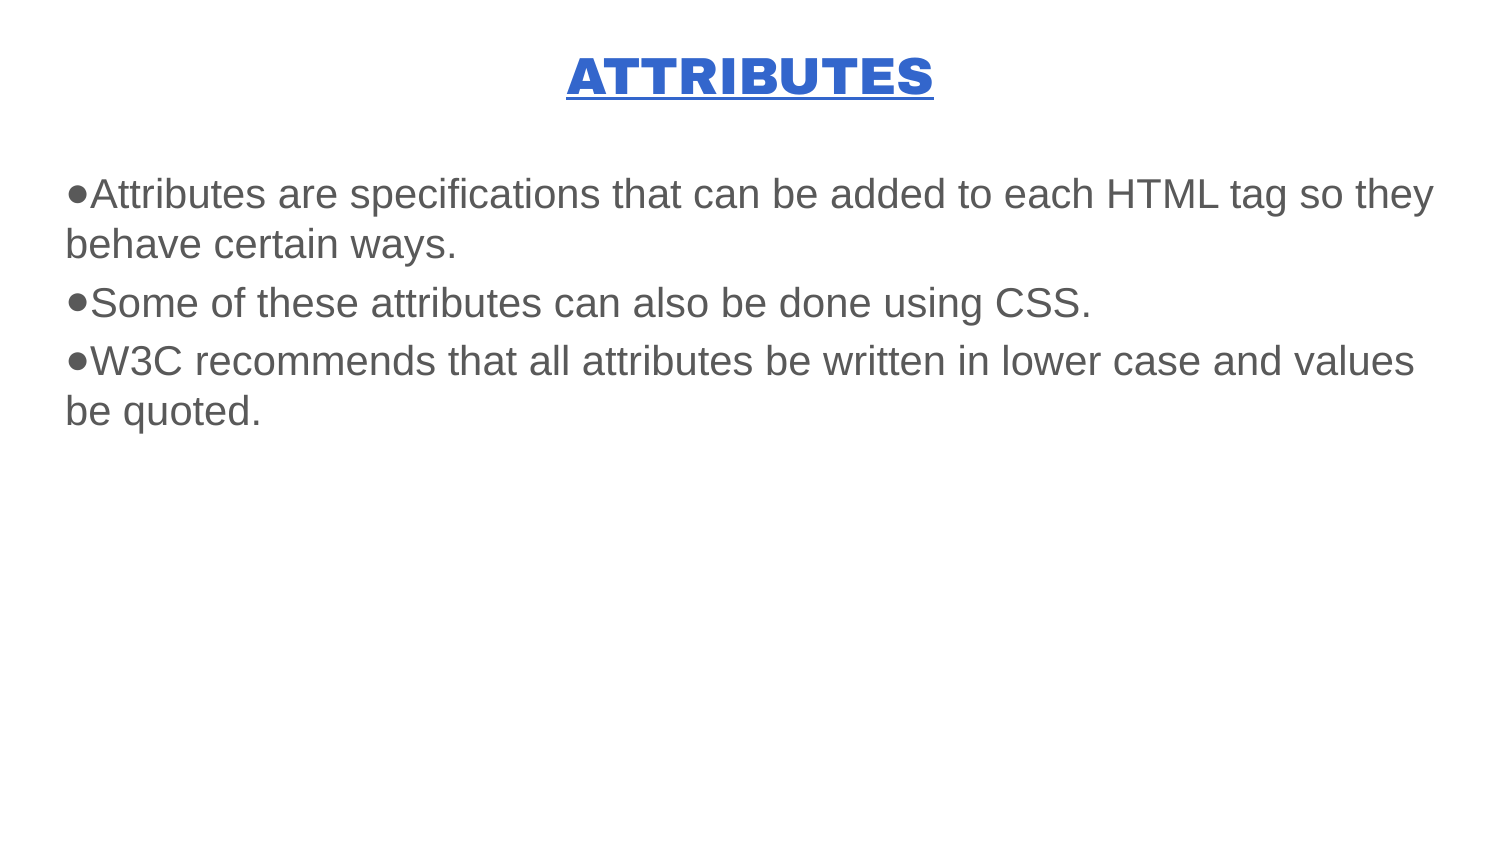

# ATTRIBUTES
Attributes are specifications that can be added to each HTML tag so they behave certain ways.
Some of these attributes can also be done using CSS.
W3C recommends that all attributes be written in lower case and values be quoted.